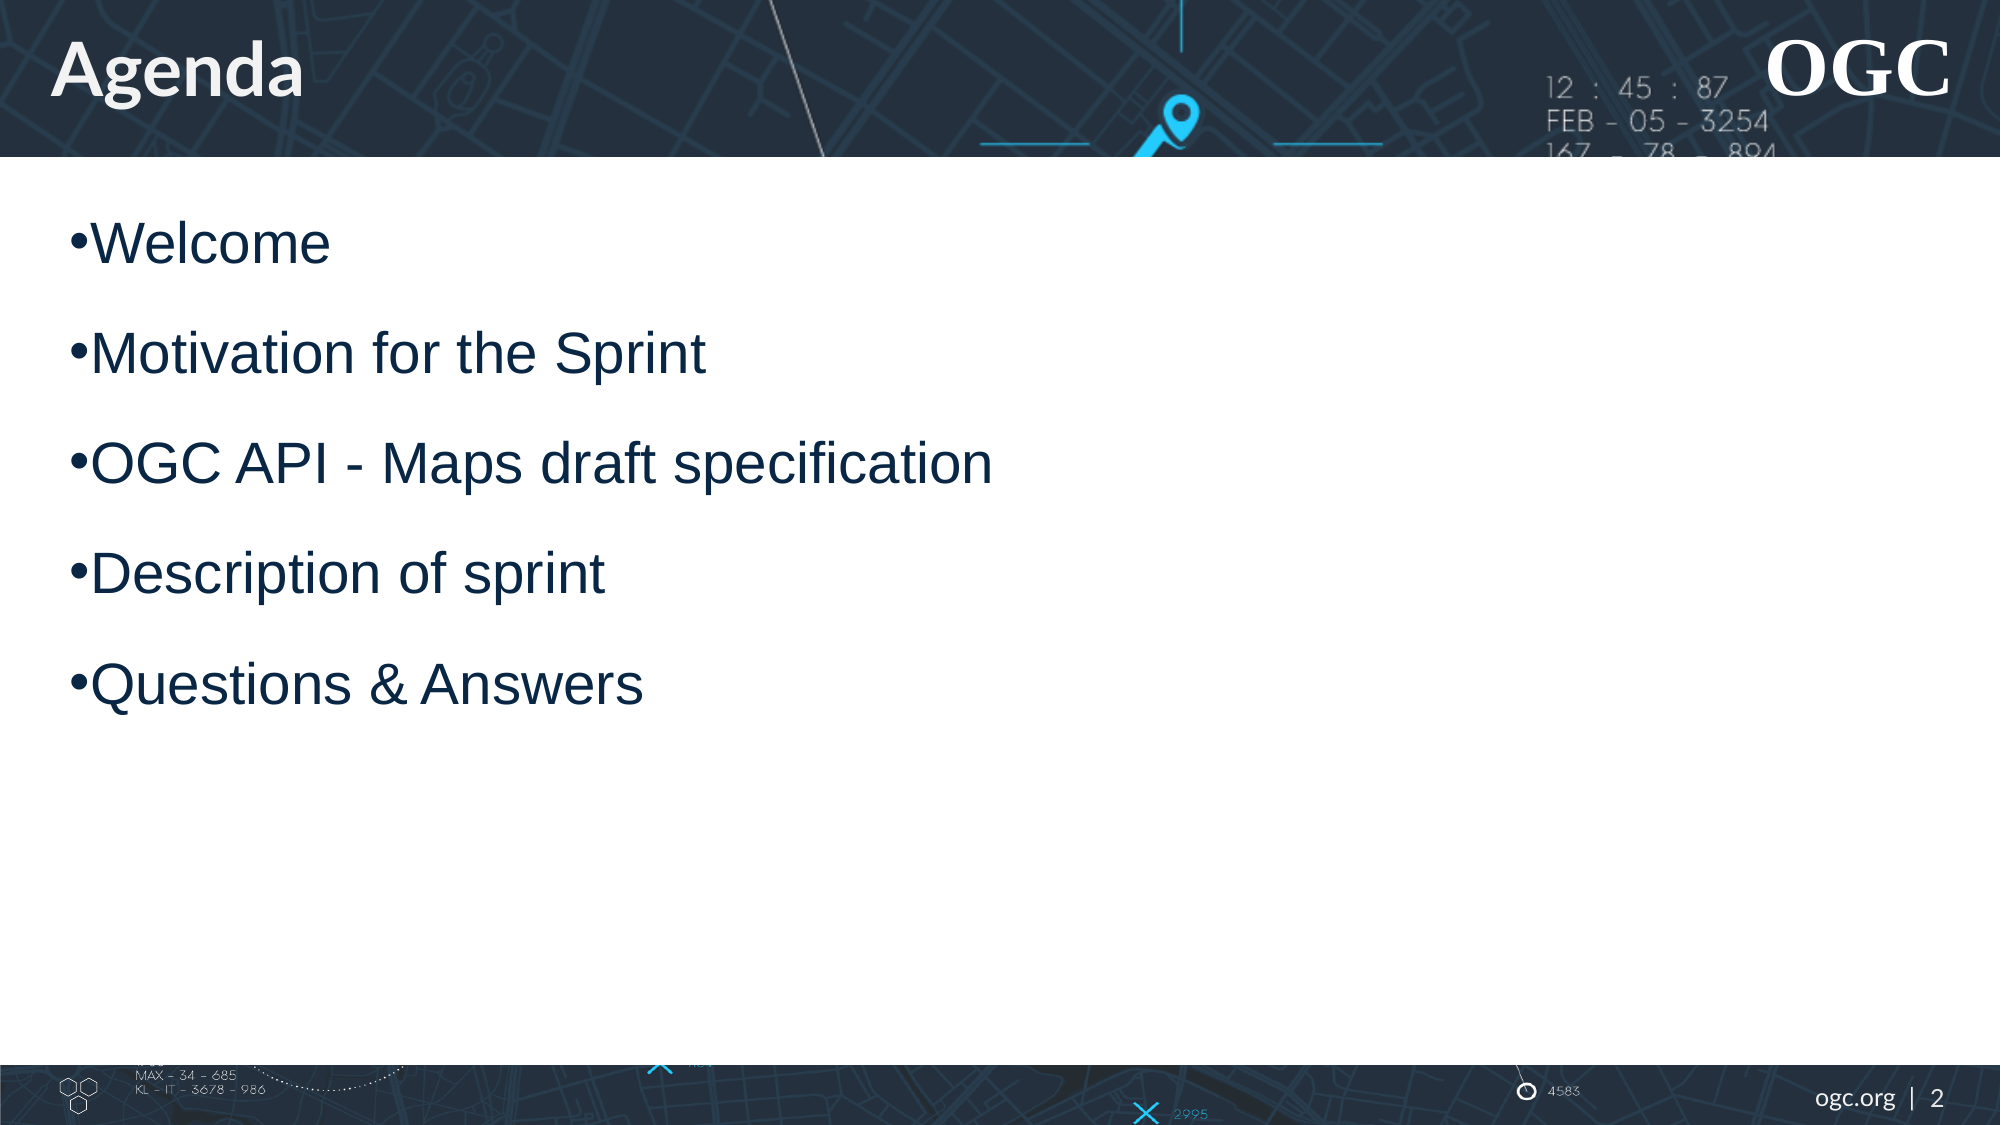

# Agenda
Welcome
Motivation for the Sprint
OGC API - Maps draft specification
Description of sprint
Questions & Answers
2